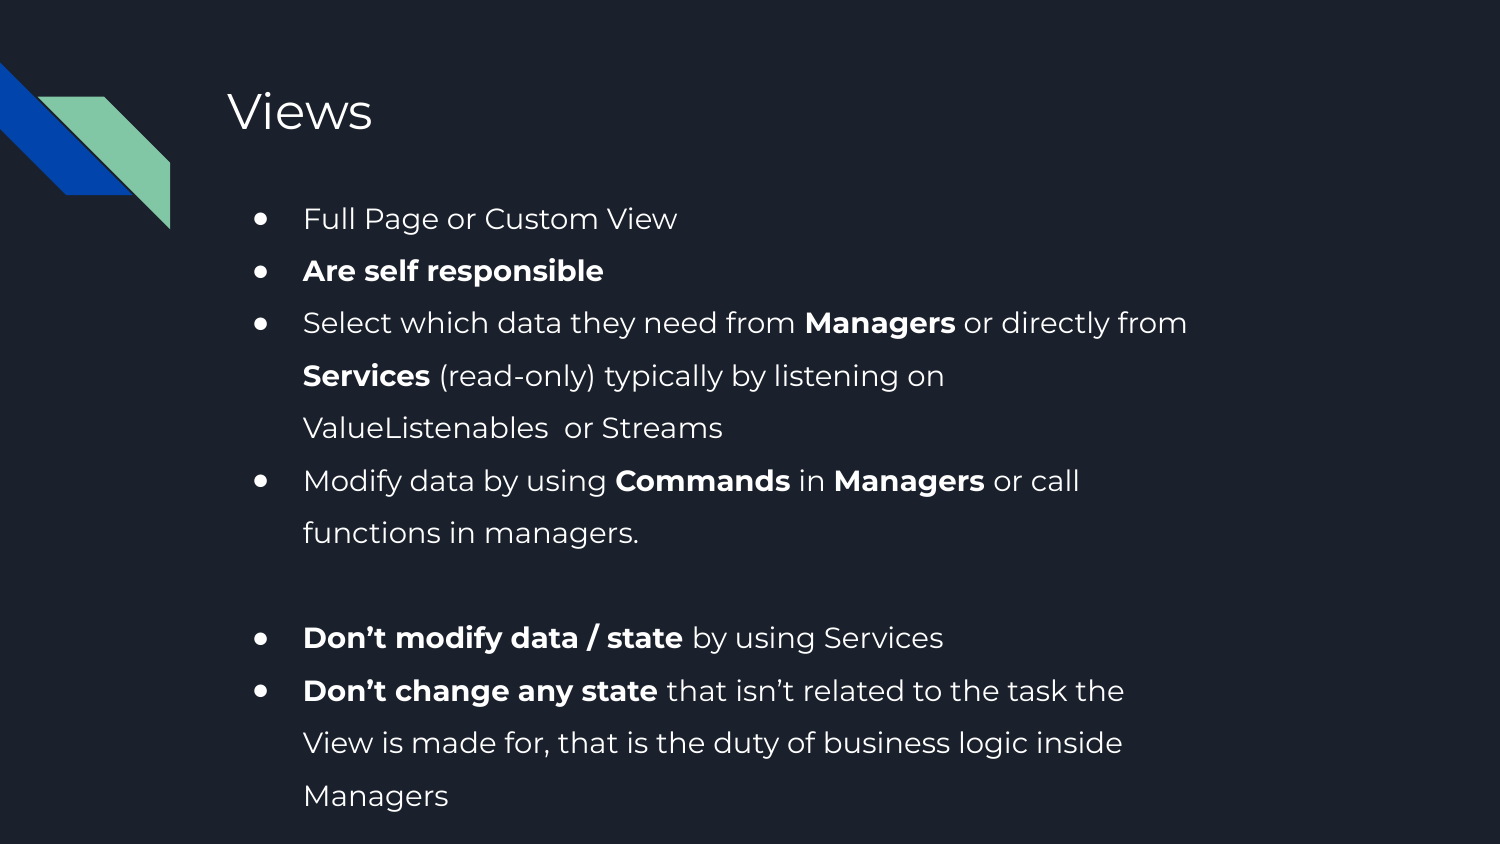

# Views
Full Page or Custom View
Are self responsible
Select which data they need from Managers or directly from Services (read-only) typically by listening on ValueListenables  or Streams
Modify data by using Commands in Managers or call functions in managers.

Don’t modify data / state by using Services
Don’t change any state that isn’t related to the task the View is made for, that is the duty of business logic inside Managers